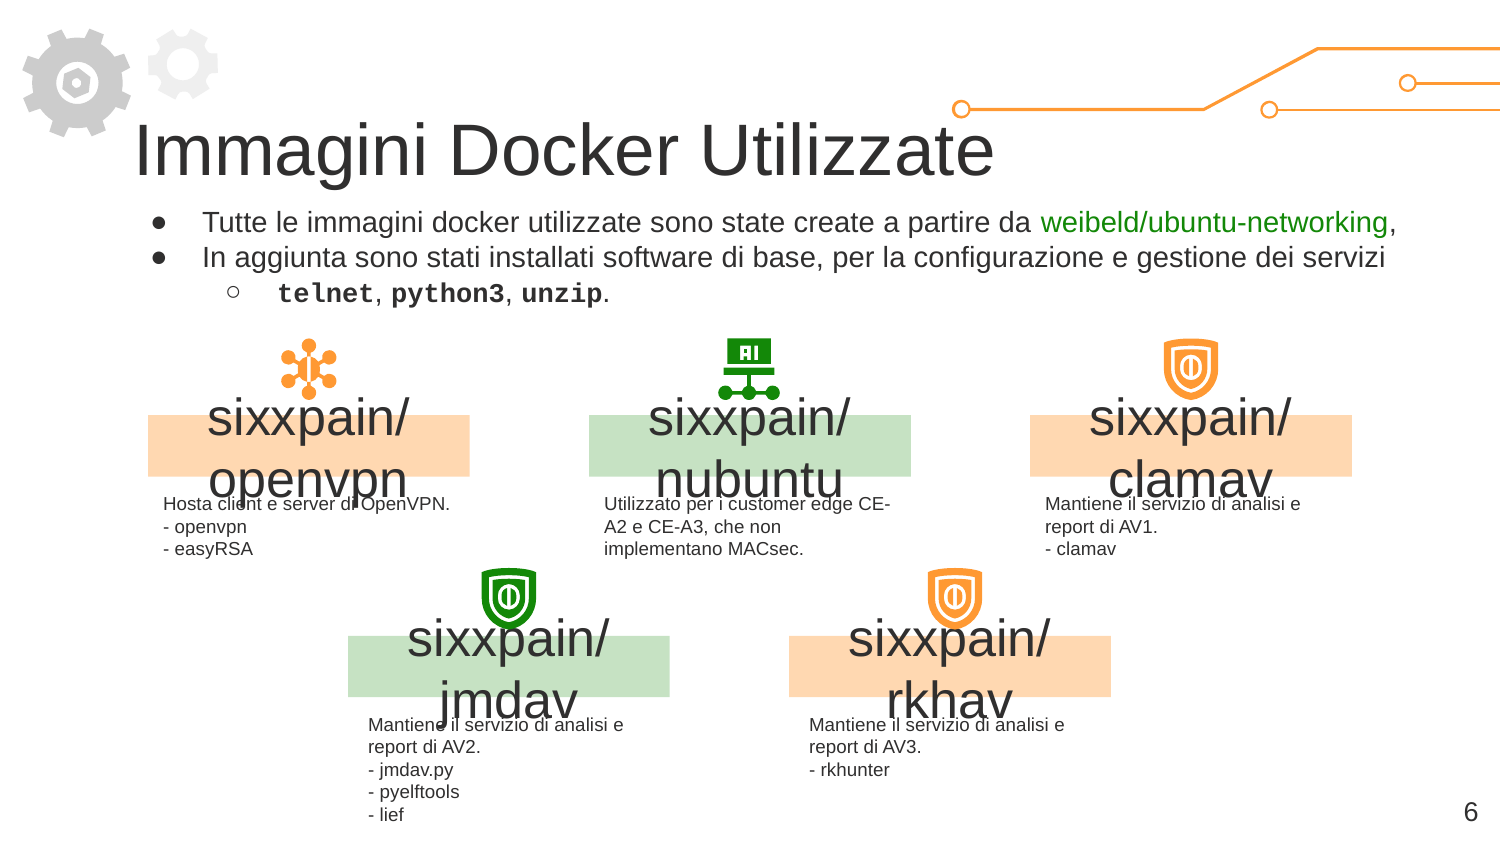

# Immagini Docker Utilizzate
Tutte le immagini docker utilizzate sono state create a partire da weibeld/ubuntu-networking,
In aggiunta sono stati installati software di base, per la configurazione e gestione dei servizi
telnet, python3, unzip.

sixxpain/openvpn
sixxpain/nubuntu
sixxpain/clamav
Hosta client e server di OpenVPN.
- openvpn
- easyRSA
Utilizzato per i customer edge CE-A2 e CE-A3, che non implementano MACsec.
Mantiene il servizio di analisi e report di AV1.
- clamav

sixxpain/jmdav
sixxpain/rkhav
Mantiene il servizio di analisi e report di AV3.
- rkhunter

Mantiene il servizio di analisi e report di AV2.
- jmdav.py
- pyelftools
- lief

6